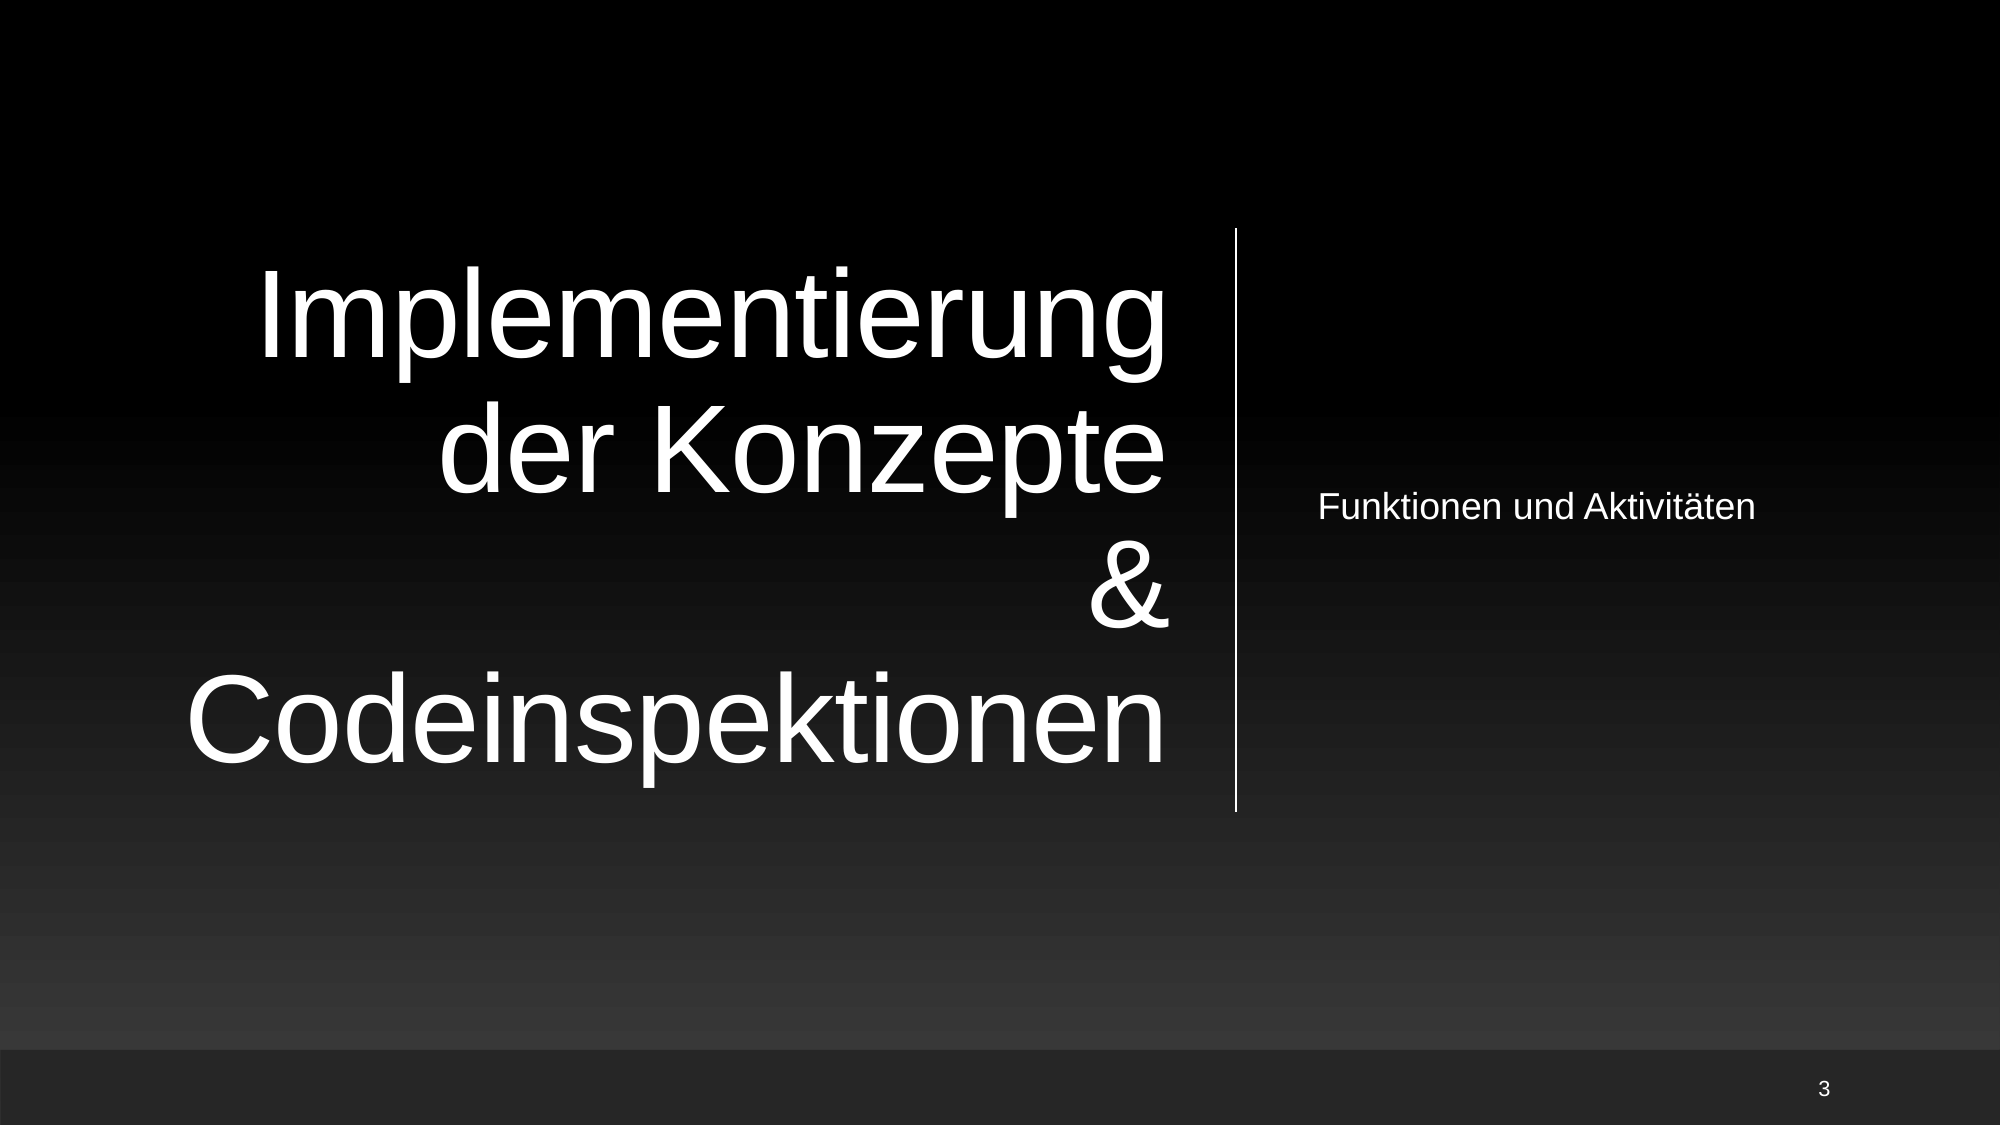

# Implementierung der Konzepte & Codeinspektionen
Funktionen und Aktivitäten

3